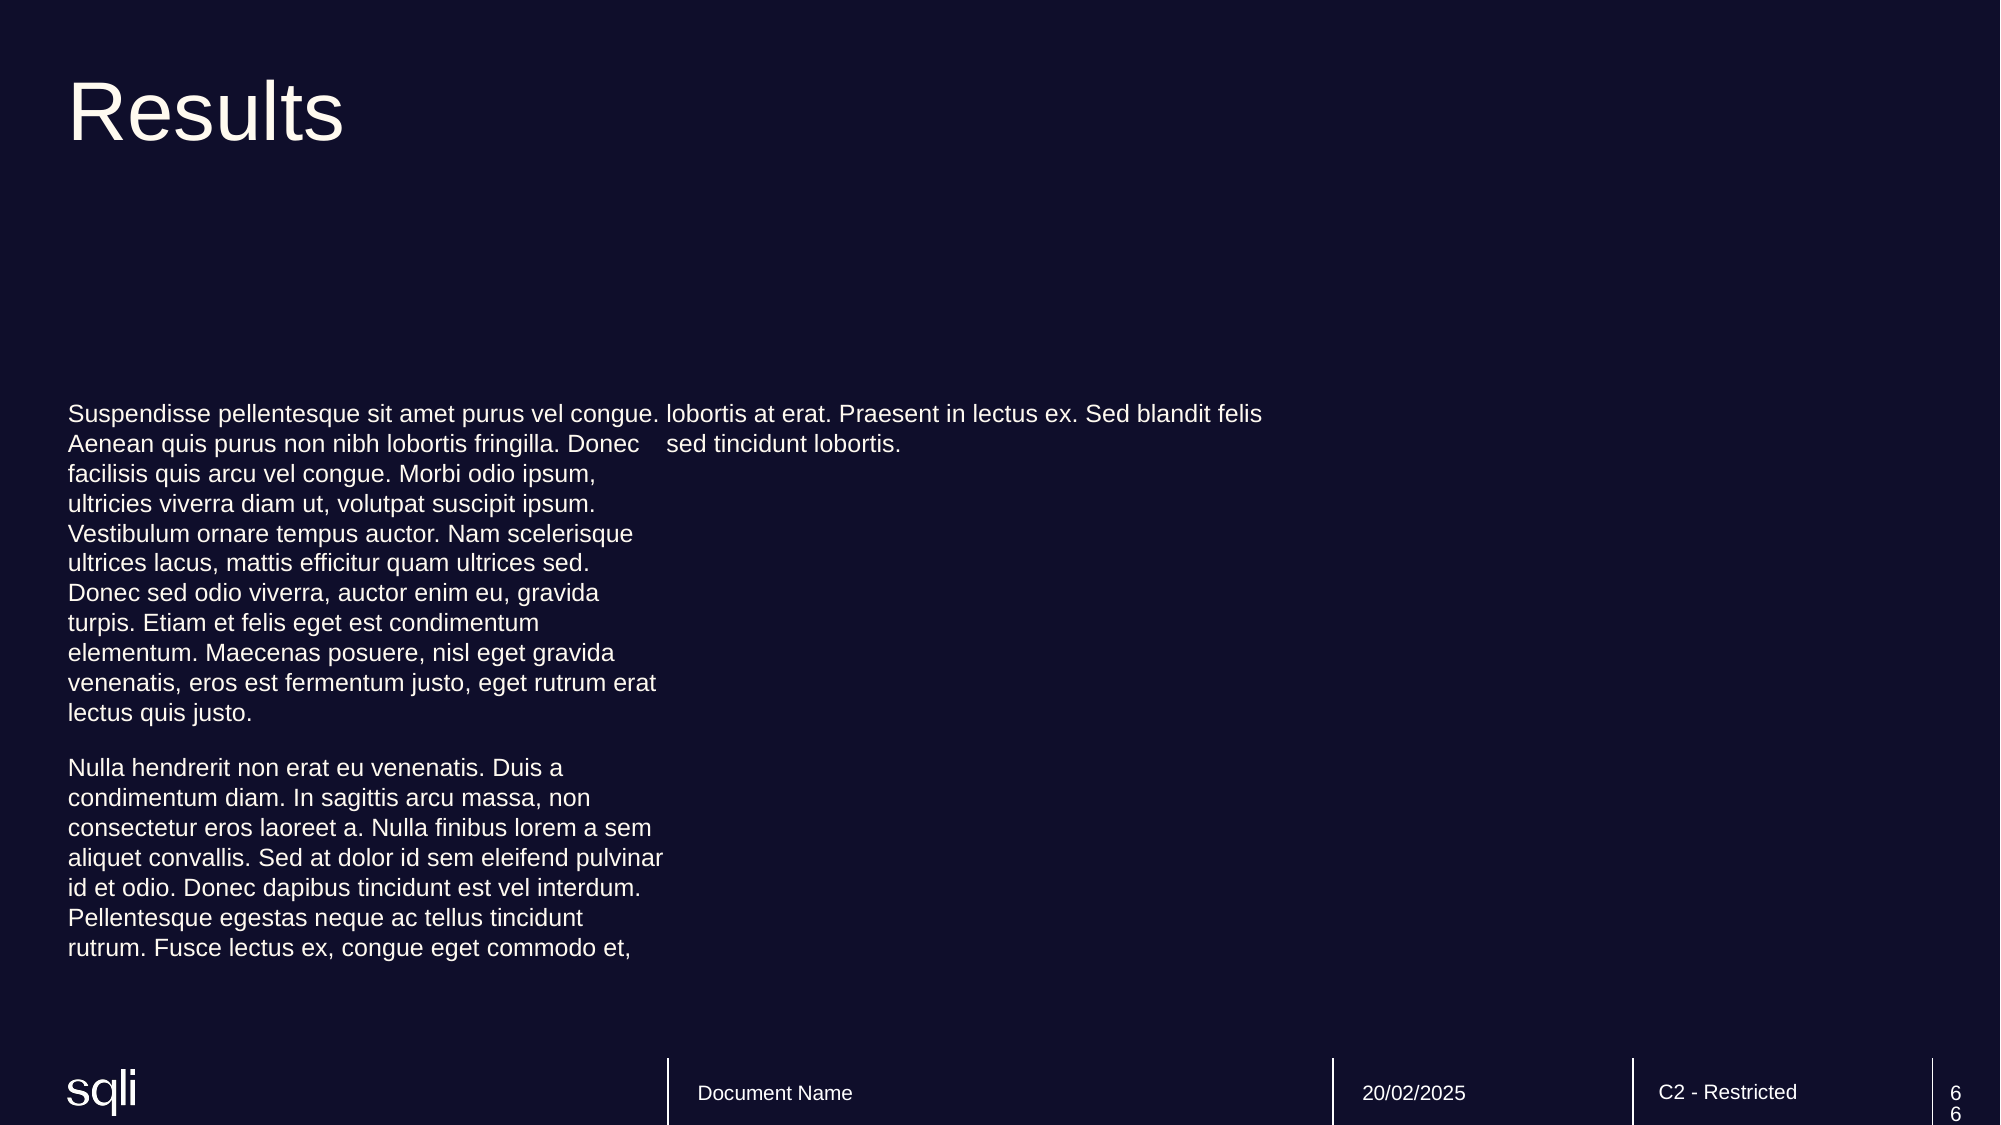

# Results
Suspendisse pellentesque sit amet purus vel congue. Aenean quis purus non nibh lobortis fringilla. Donec facilisis quis arcu vel congue. Morbi odio ipsum, ultricies viverra diam ut, volutpat suscipit ipsum. Vestibulum ornare tempus auctor. Nam scelerisque ultrices lacus, mattis efficitur quam ultrices sed. Donec sed odio viverra, auctor enim eu, gravida turpis. Etiam et felis eget est condimentum elementum. Maecenas posuere, nisl eget gravida venenatis, eros est fermentum justo, eget rutrum erat lectus quis justo.
Nulla hendrerit non erat eu venenatis. Duis a condimentum diam. In sagittis arcu massa, non consectetur eros laoreet a. Nulla finibus lorem a sem aliquet convallis. Sed at dolor id sem eleifend pulvinar id et odio. Donec dapibus tincidunt est vel interdum. Pellentesque egestas neque ac tellus tincidunt rutrum. Fusce lectus ex, congue eget commodo et, lobortis at erat. Praesent in lectus ex. Sed blandit felis sed tincidunt lobortis.
Document Name
20/02/2025
66